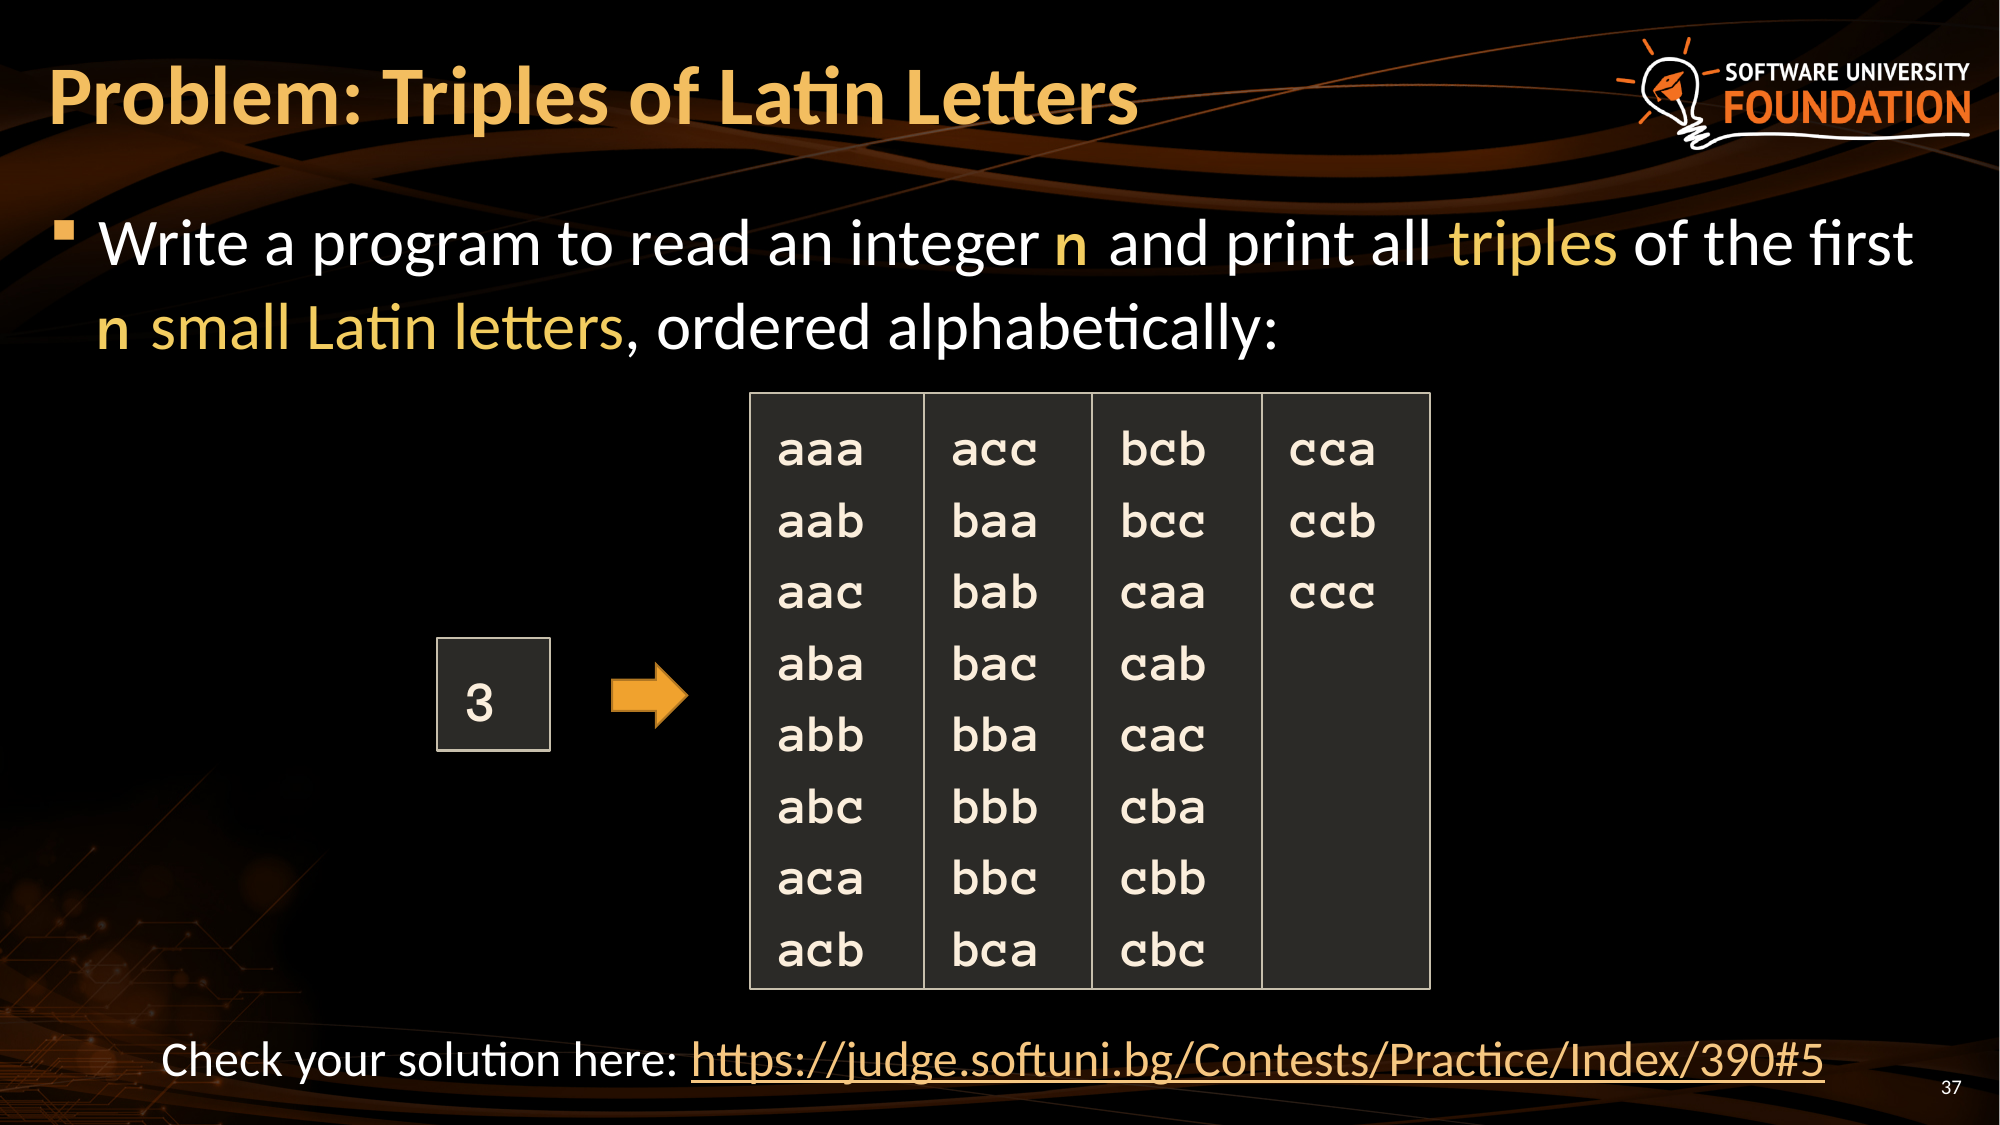

# Problem: Triples of Latin Letters
Write a program to read an integer n and print all triples of the first n small Latin letters, ordered alphabetically:
cca
ccb
ccc

bcb
bcc
caa
cab
cac
cba
cbb
cbc
aaa
aab
aac
aba
abb
abc
aca
acb
acc
baa
bab
bac
bba
bbb
bbc
bca
3

Check your solution here: https://judge.softuni.bg/Contests/Practice/Index/390#5
37